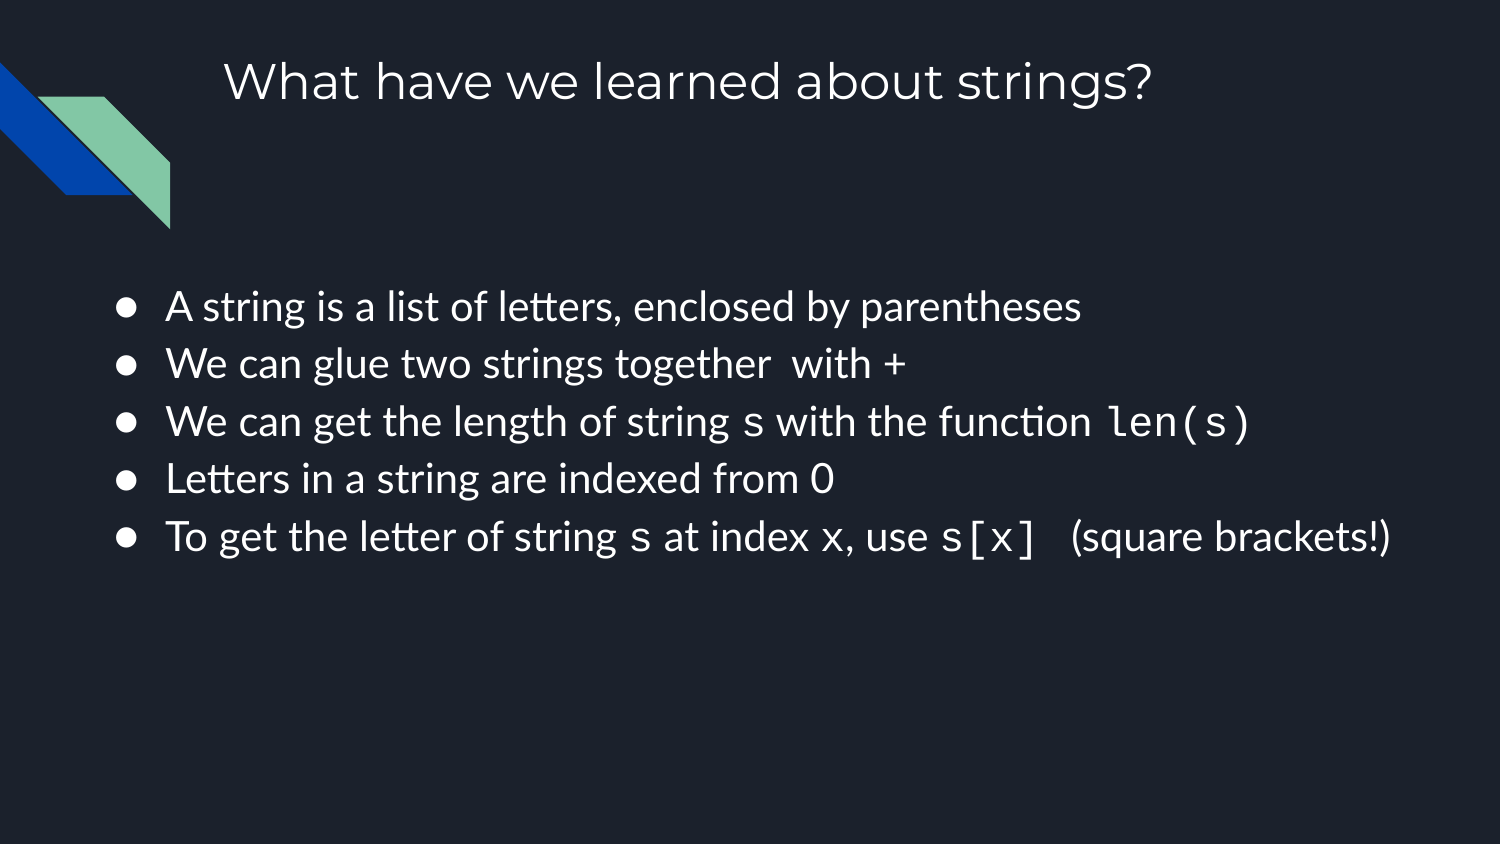

# What have we learned about strings?
A string is a list of letters, enclosed by parentheses
We can glue two strings together  with +
We can get the length of string s with the function len(s)
Letters in a string are indexed from 0
To get the letter of string s at index x, use s[x]   (square brackets!)